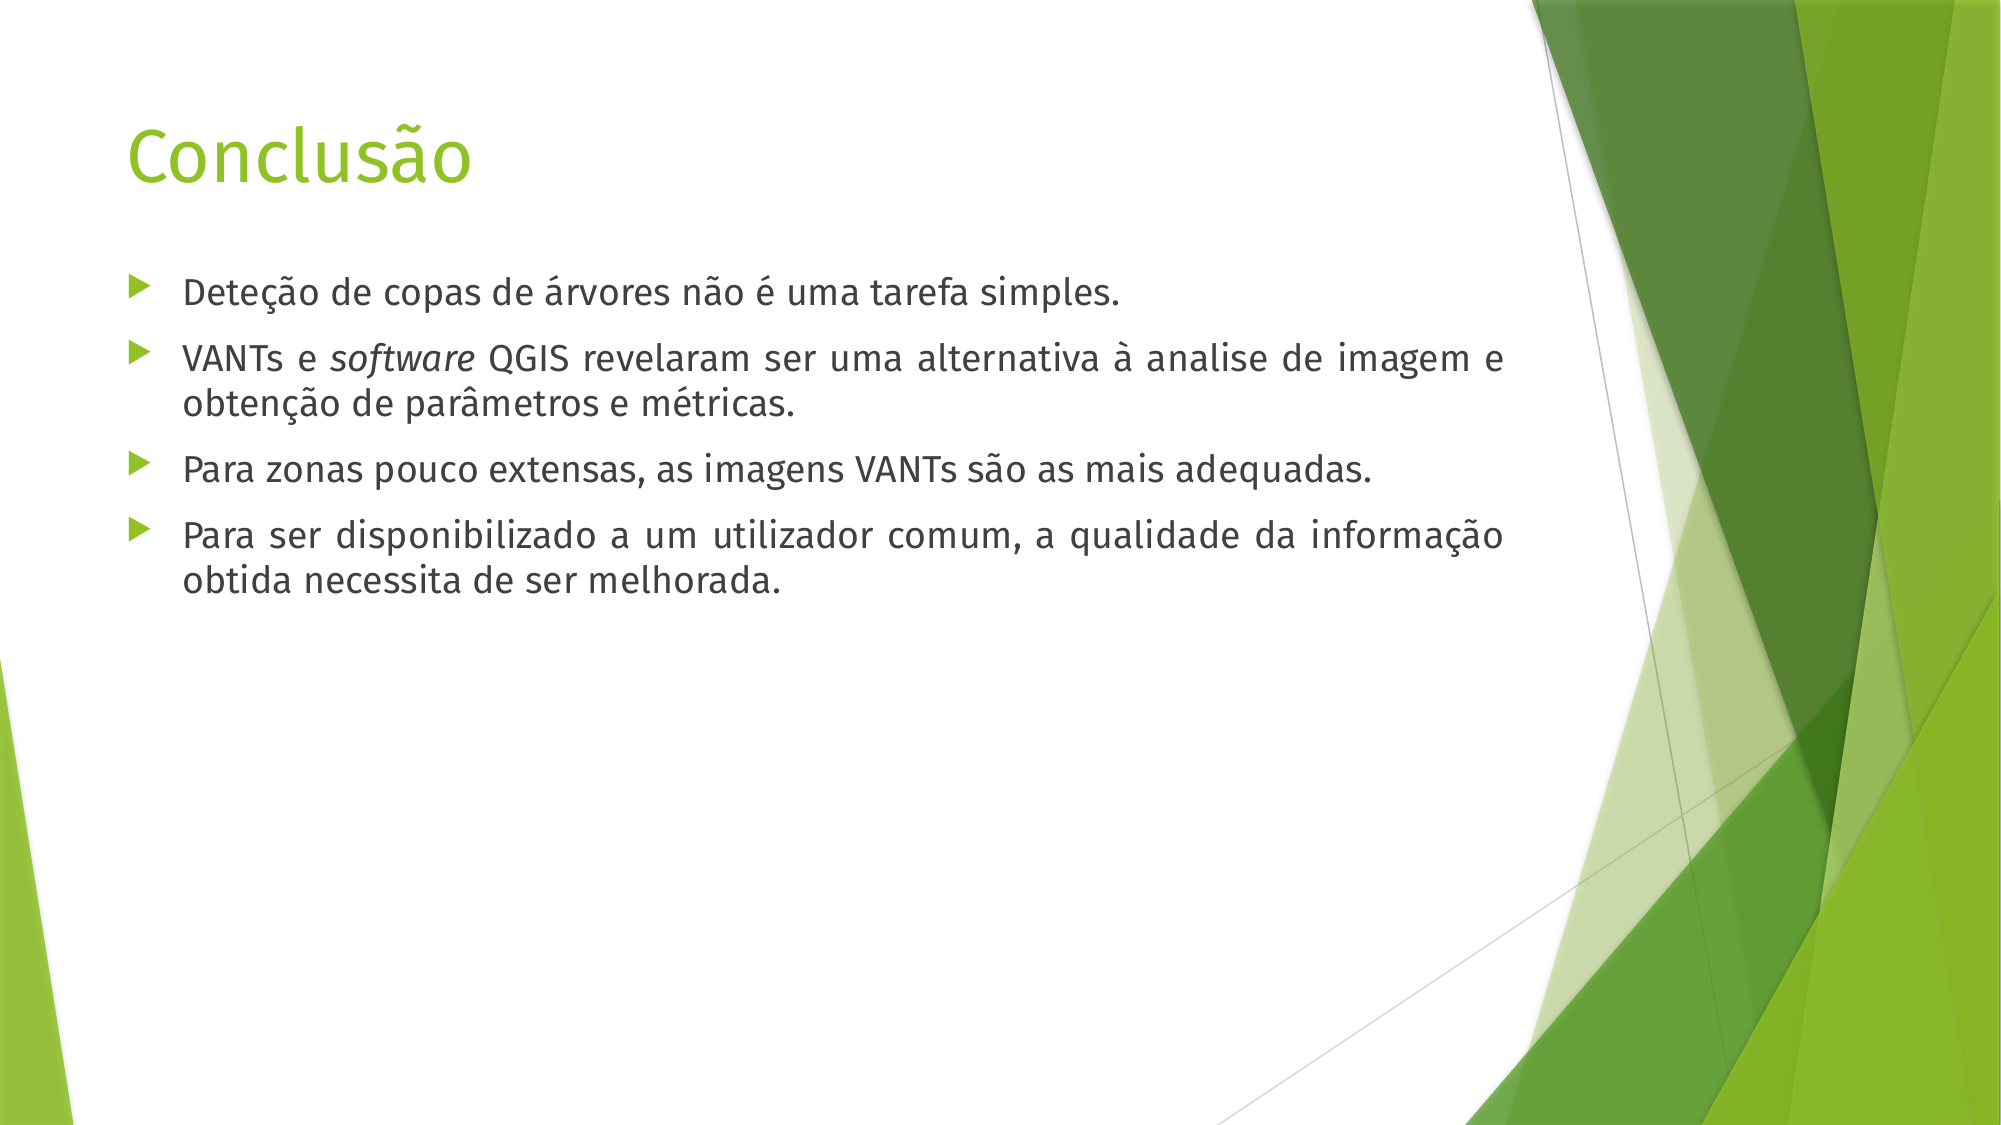

# Conclusão
Deteção de copas de árvores não é uma tarefa simples.
VANTs e software QGIS revelaram ser uma alternativa à analise de imagem e obtenção de parâmetros e métricas.
Para zonas pouco extensas, as imagens VANTs são as mais adequadas.
Para ser disponibilizado a um utilizador comum, a qualidade da informação obtida necessita de ser melhorada.